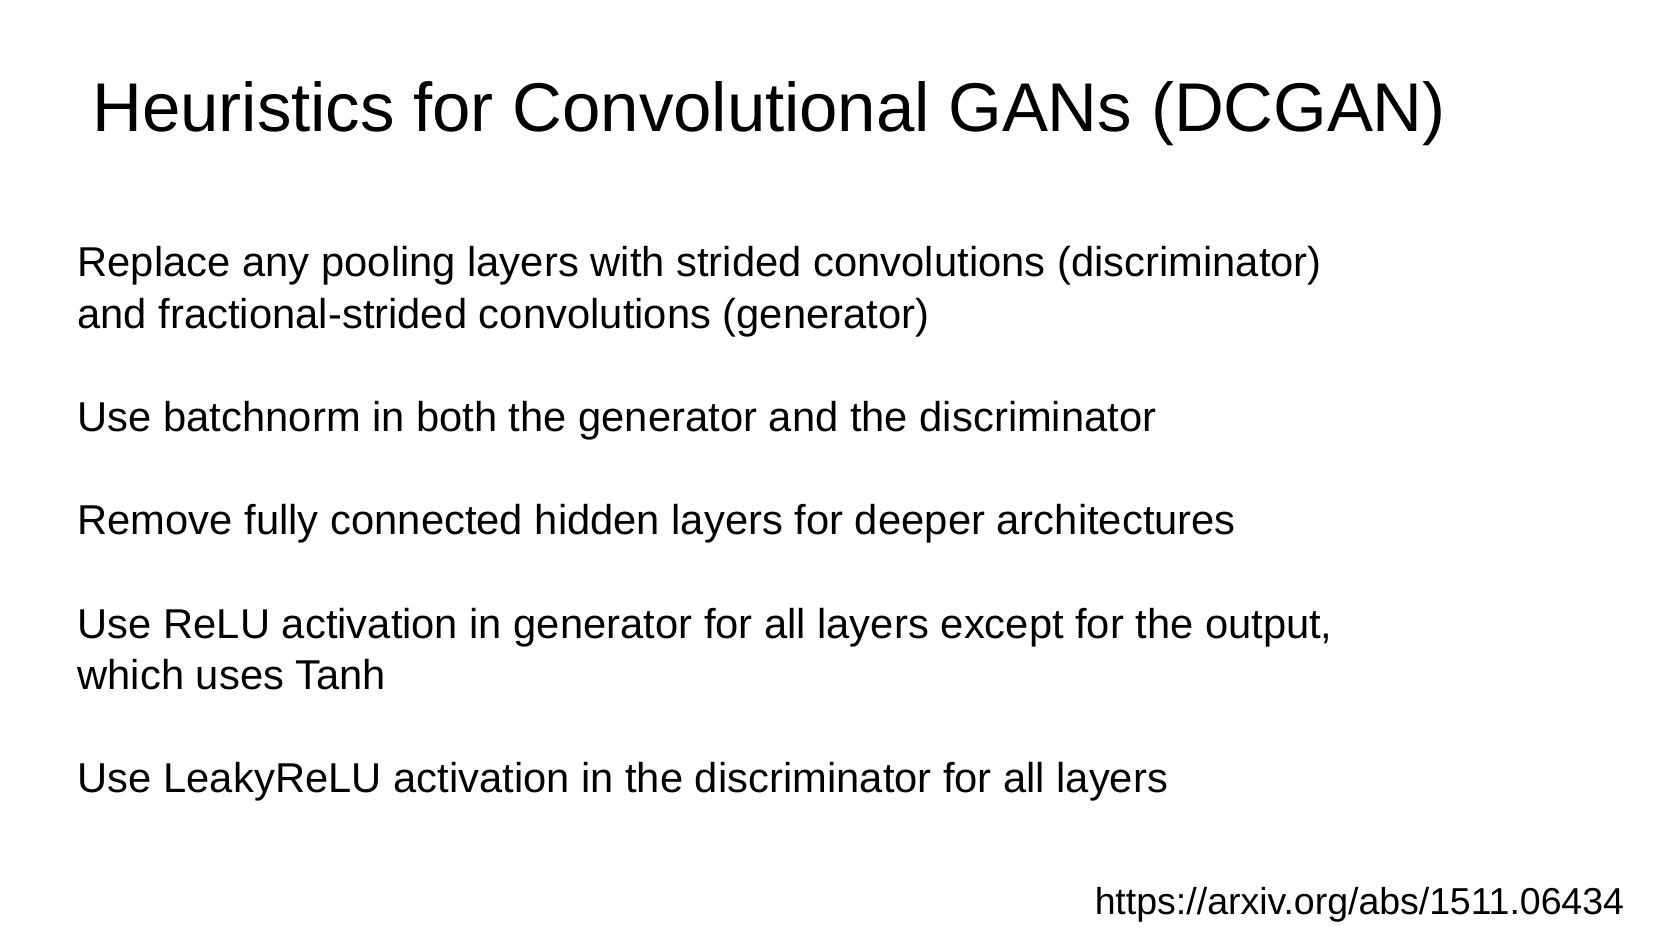

# Heuristics for Convolutional GANs (DCGAN)
Replace any pooling layers with strided convolutions (discriminator) and fractional-strided convolutions (generator)
Use batchnorm in both the generator and the discriminator
Remove fully connected hidden layers for deeper architectures
Use ReLU activation in generator for all layers except for the output, which uses Tanh
Use LeakyReLU activation in the discriminator for all layers
https://arxiv.org/abs/1511.06434